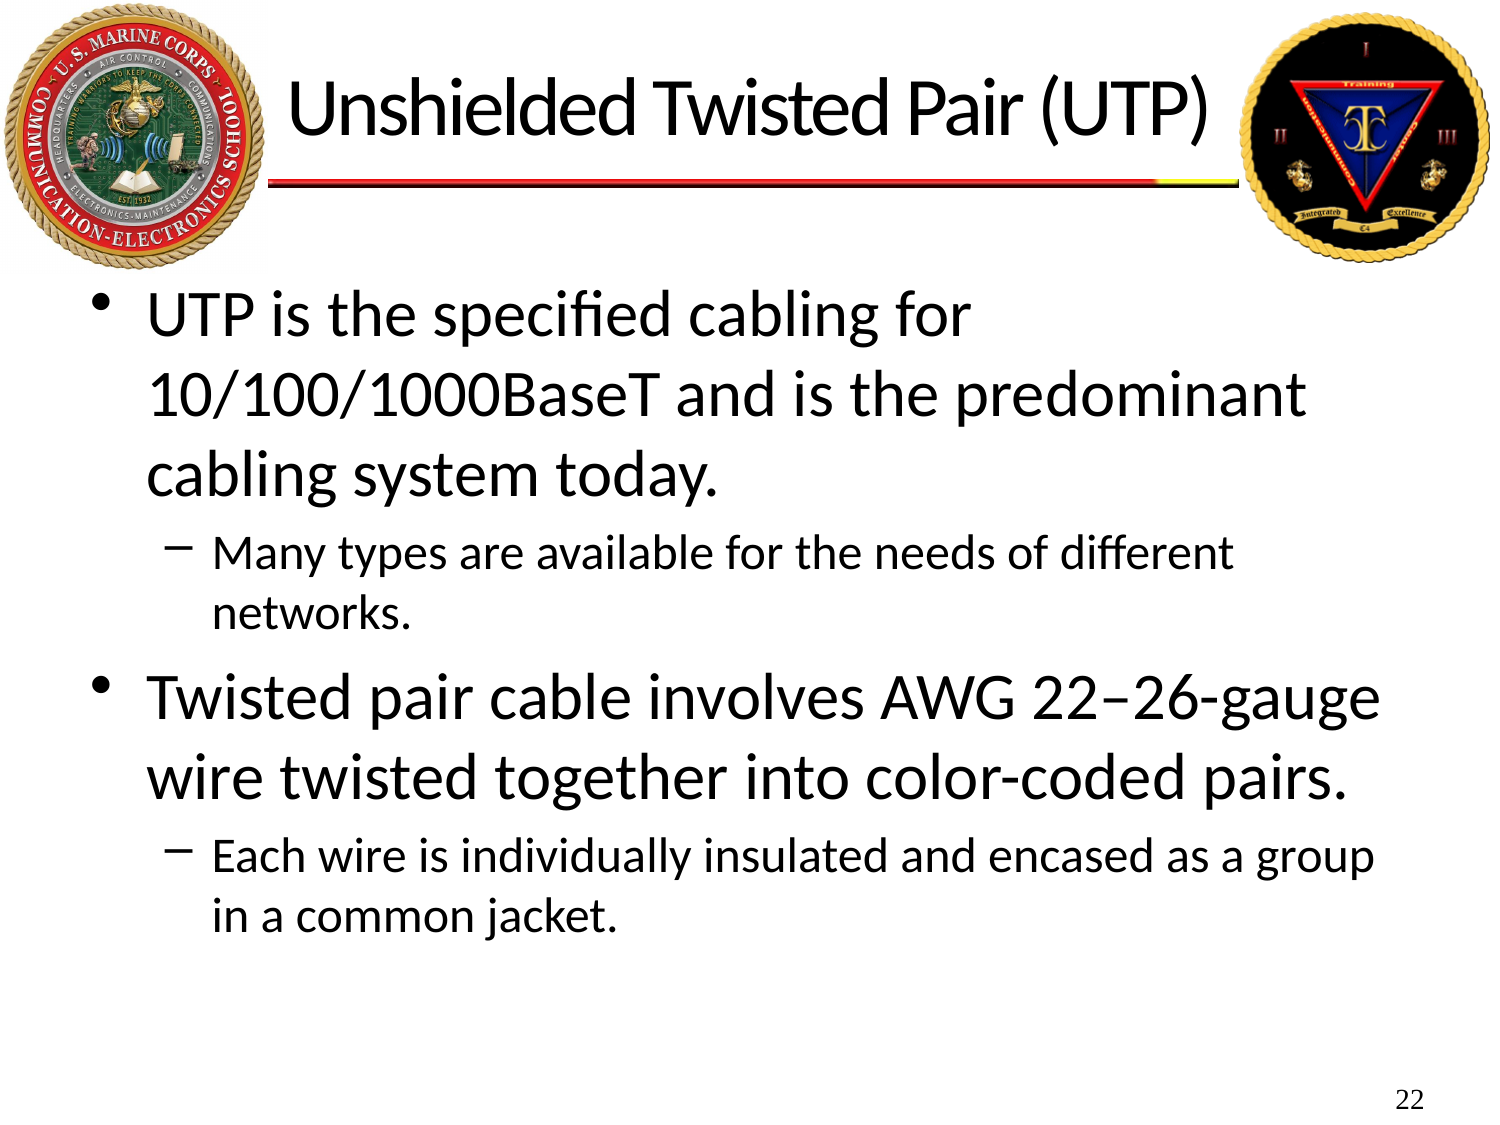

# Unshielded Twisted Pair (UTP)
UTP is the specified cabling for 10/100/1000BaseT and is the predominant cabling system today.
Many types are available for the needs of different networks.
Twisted pair cable involves AWG 22–26-gauge wire twisted together into color-coded pairs.
Each wire is individually insulated and encased as a group in a common jacket.